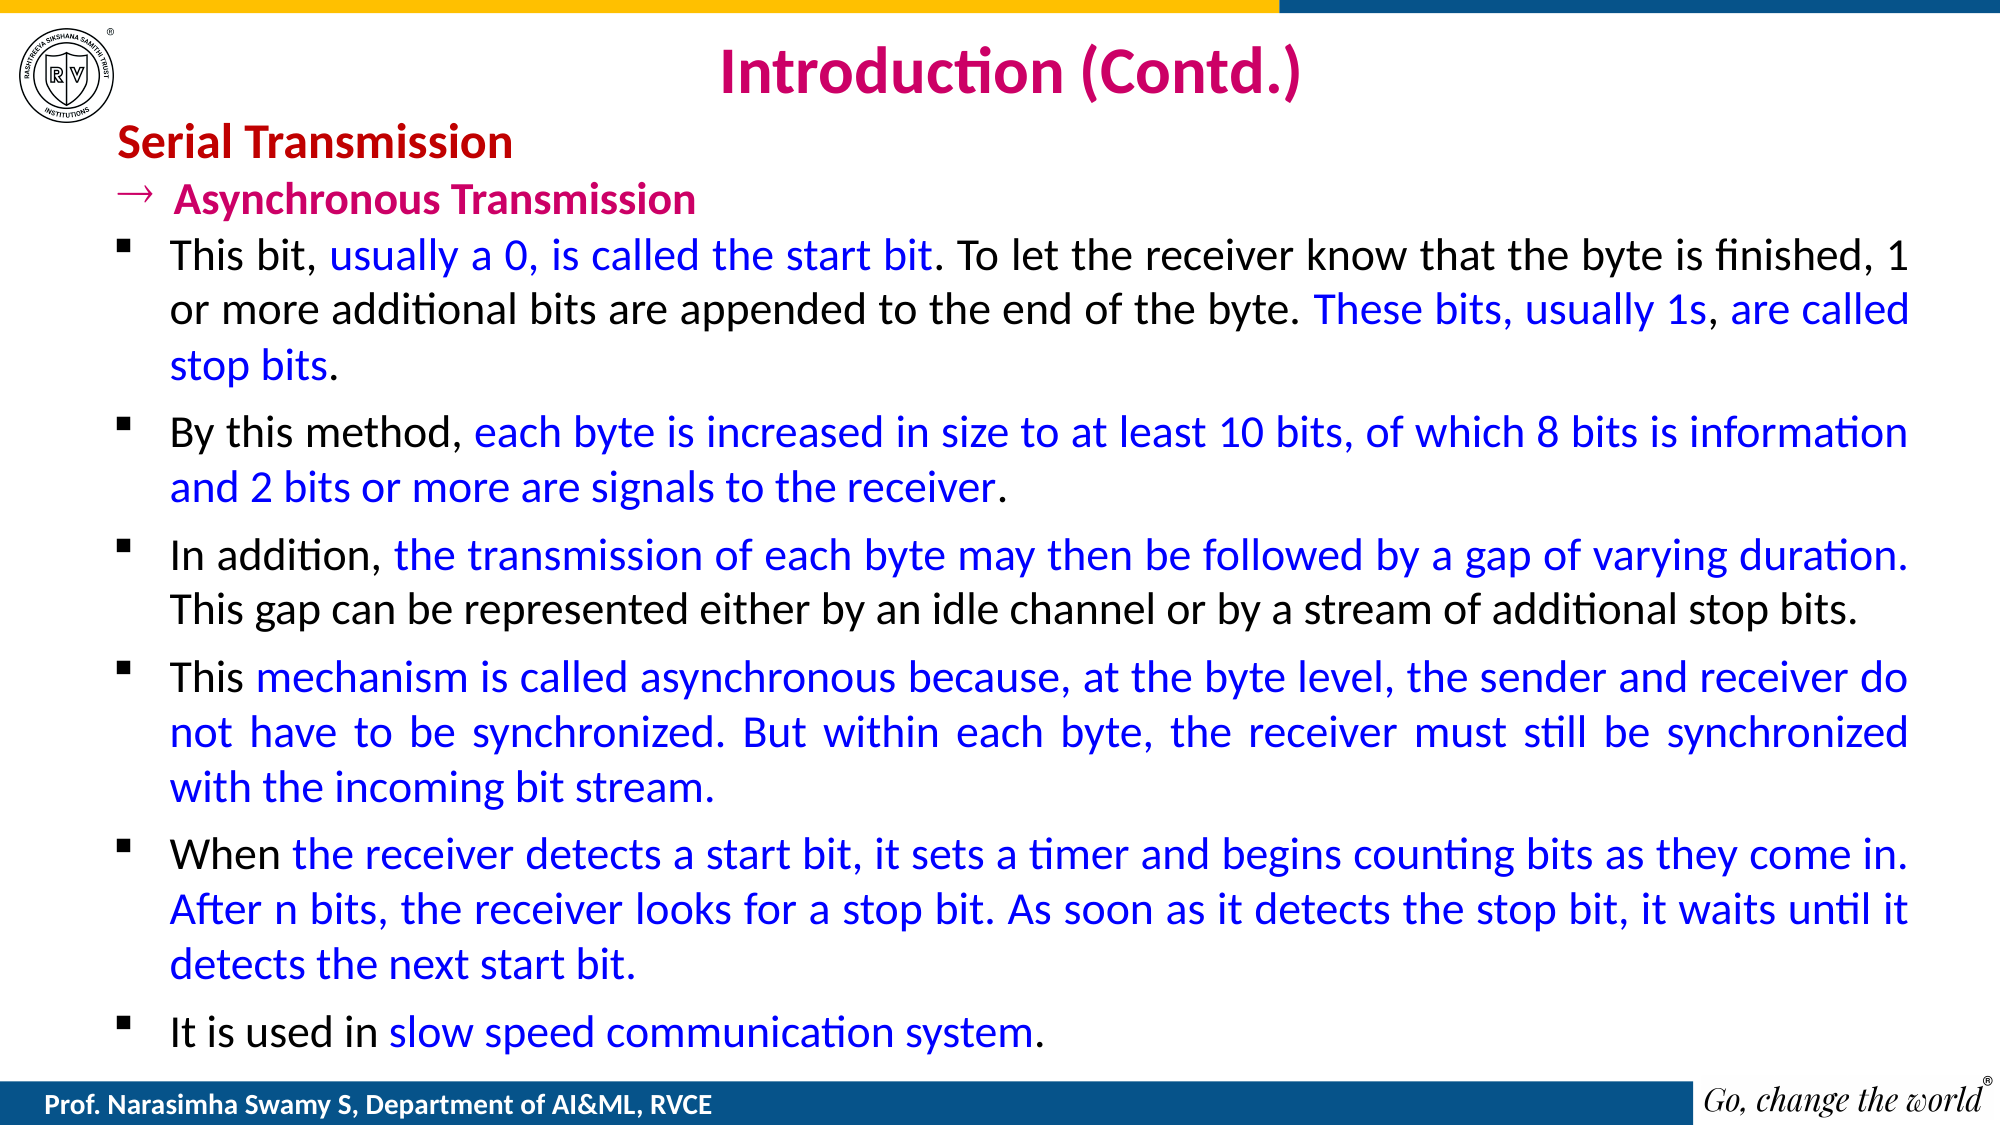

# Introduction (Contd.)
Serial Transmission
Asynchronous Transmission
This bit, usually a 0, is called the start bit. To let the receiver know that the byte is finished, 1 or more additional bits are appended to the end of the byte. These bits, usually 1s, are called stop bits.
By this method, each byte is increased in size to at least 10 bits, of which 8 bits is information and 2 bits or more are signals to the receiver.
In addition, the transmission of each byte may then be followed by a gap of varying duration. This gap can be represented either by an idle channel or by a stream of additional stop bits.
This mechanism is called asynchronous because, at the byte level, the sender and receiver do not have to be synchronized. But within each byte, the receiver must still be synchronized with the incoming bit stream.
When the receiver detects a start bit, it sets a timer and begins counting bits as they come in. After n bits, the receiver looks for a stop bit. As soon as it detects the stop bit, it waits until it detects the next start bit.
It is used in slow speed communication system.